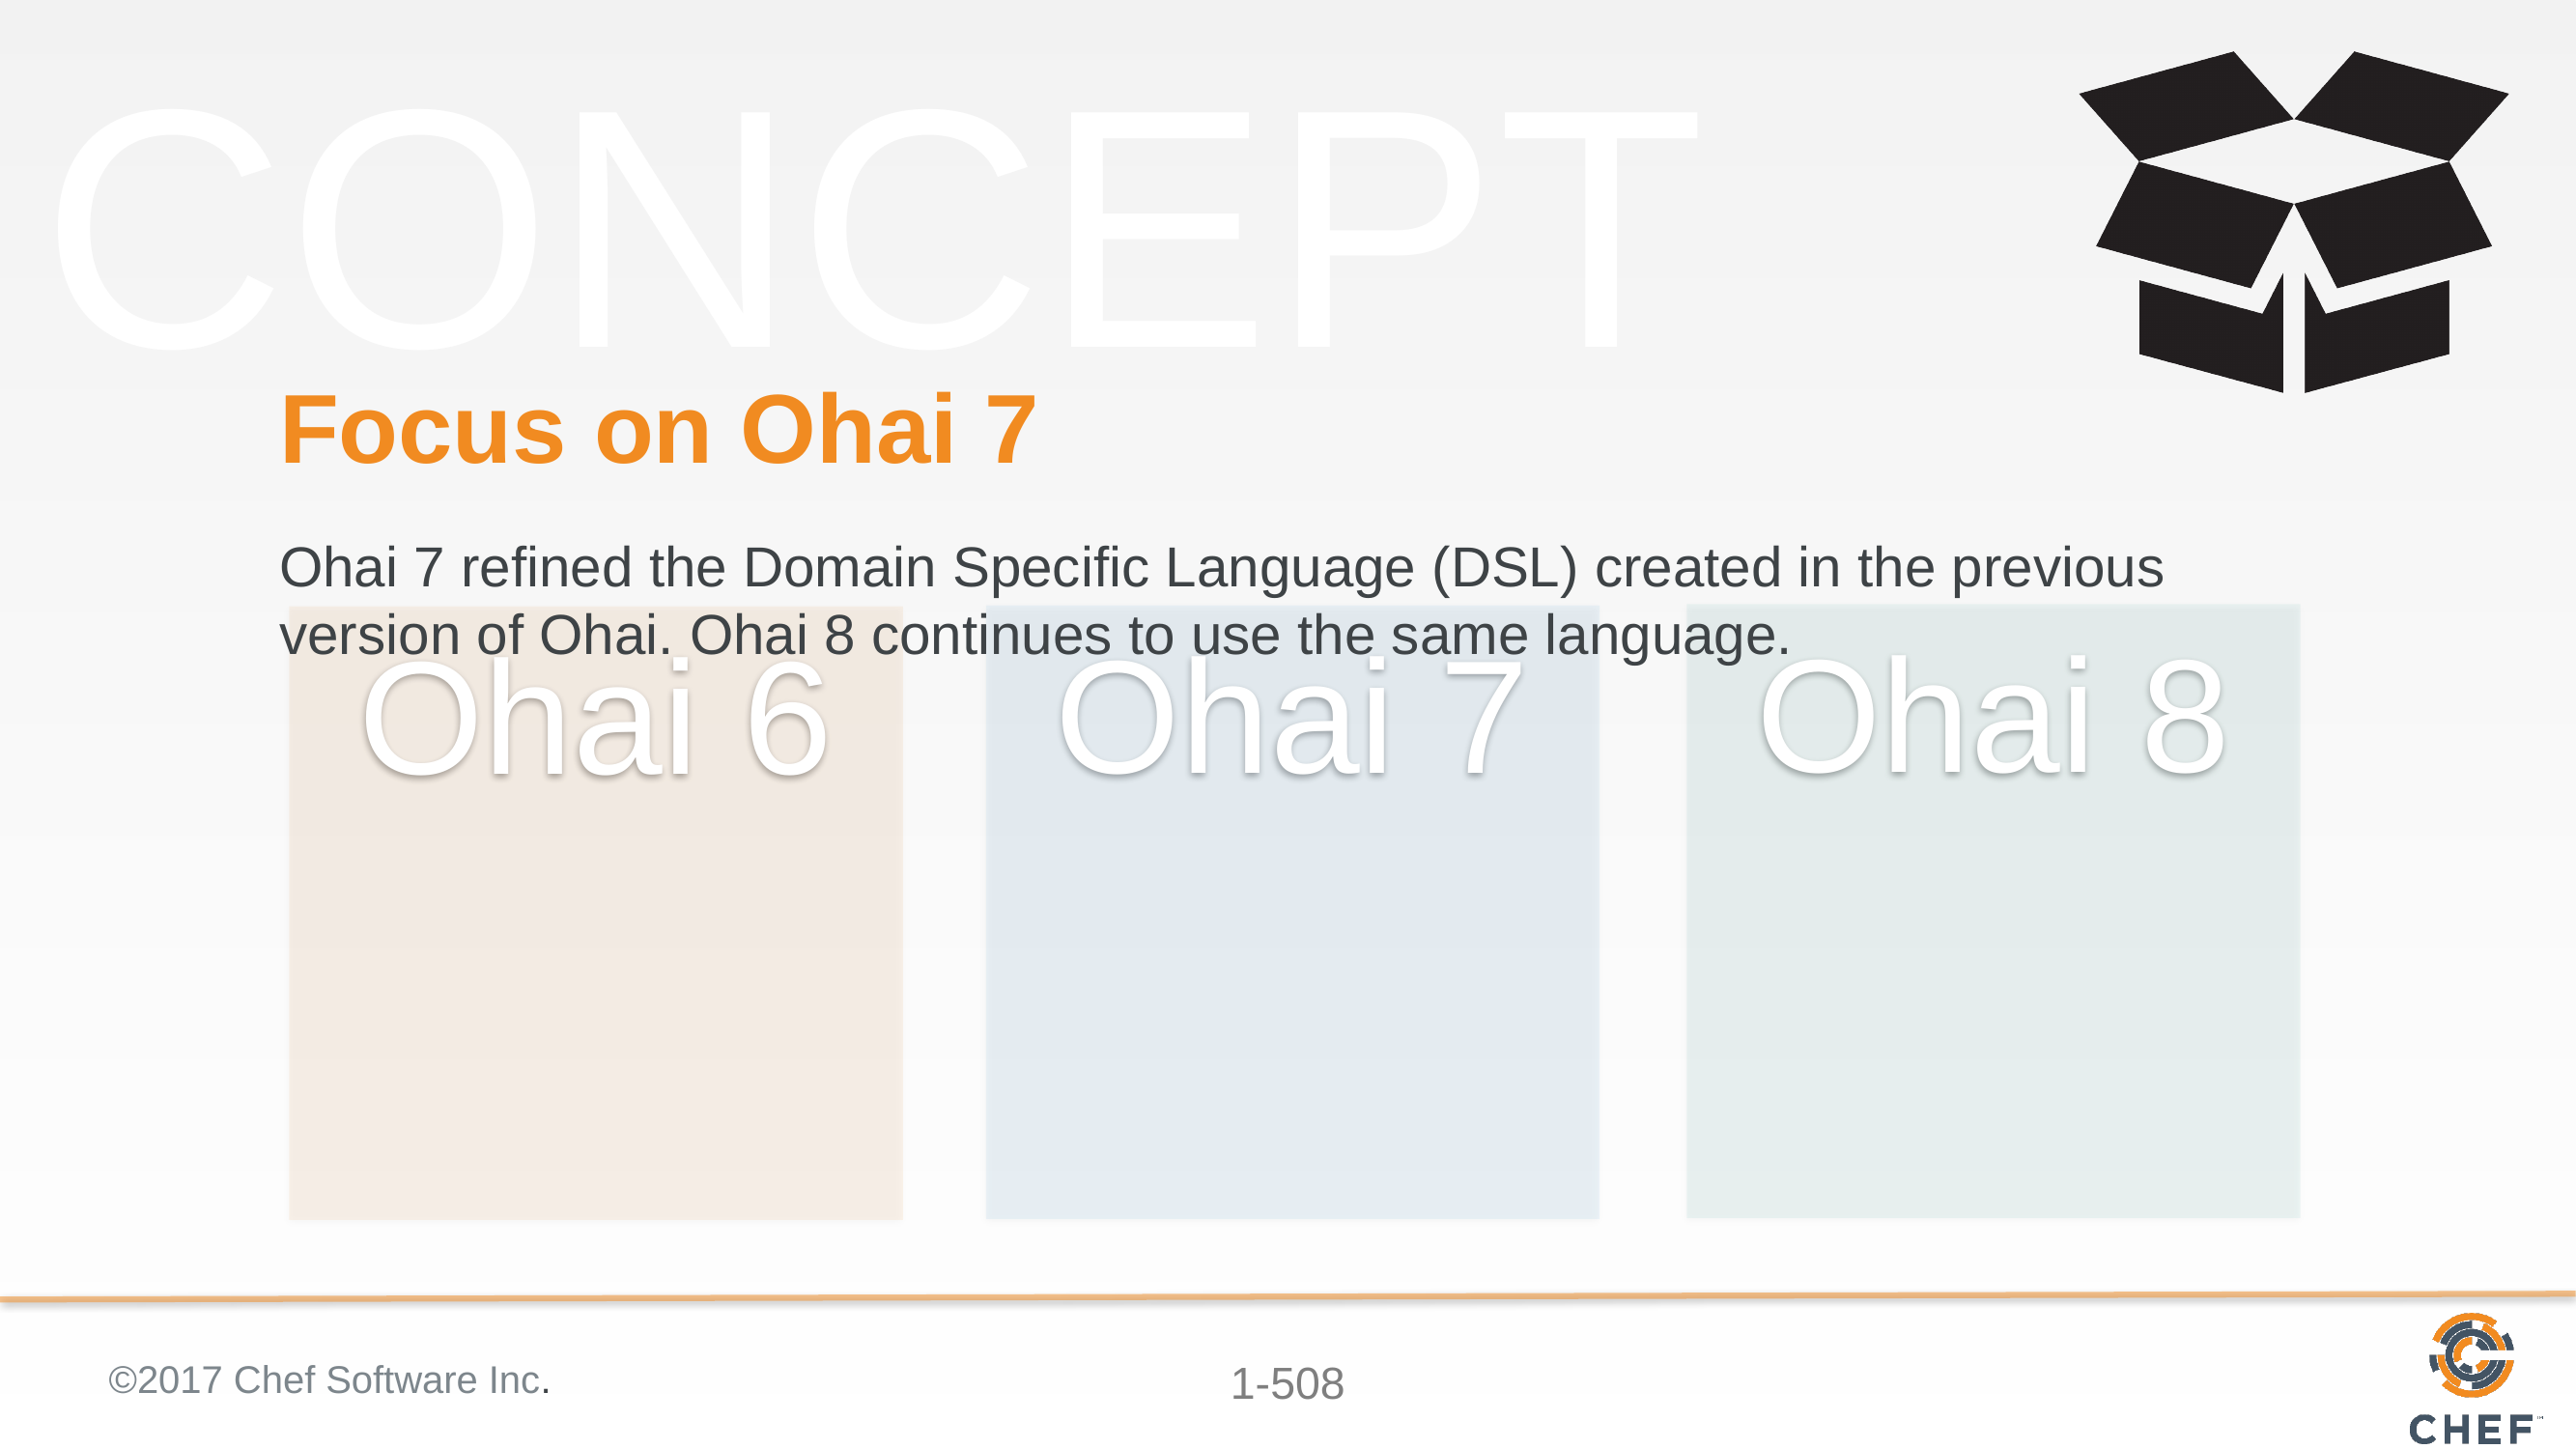

# Focus on Ohai 7
Ohai 7 refined the Domain Specific Language (DSL) created in the previous version of Ohai. Ohai 8 continues to use the same language.
Ohai 8
Ohai 7
Ohai 6